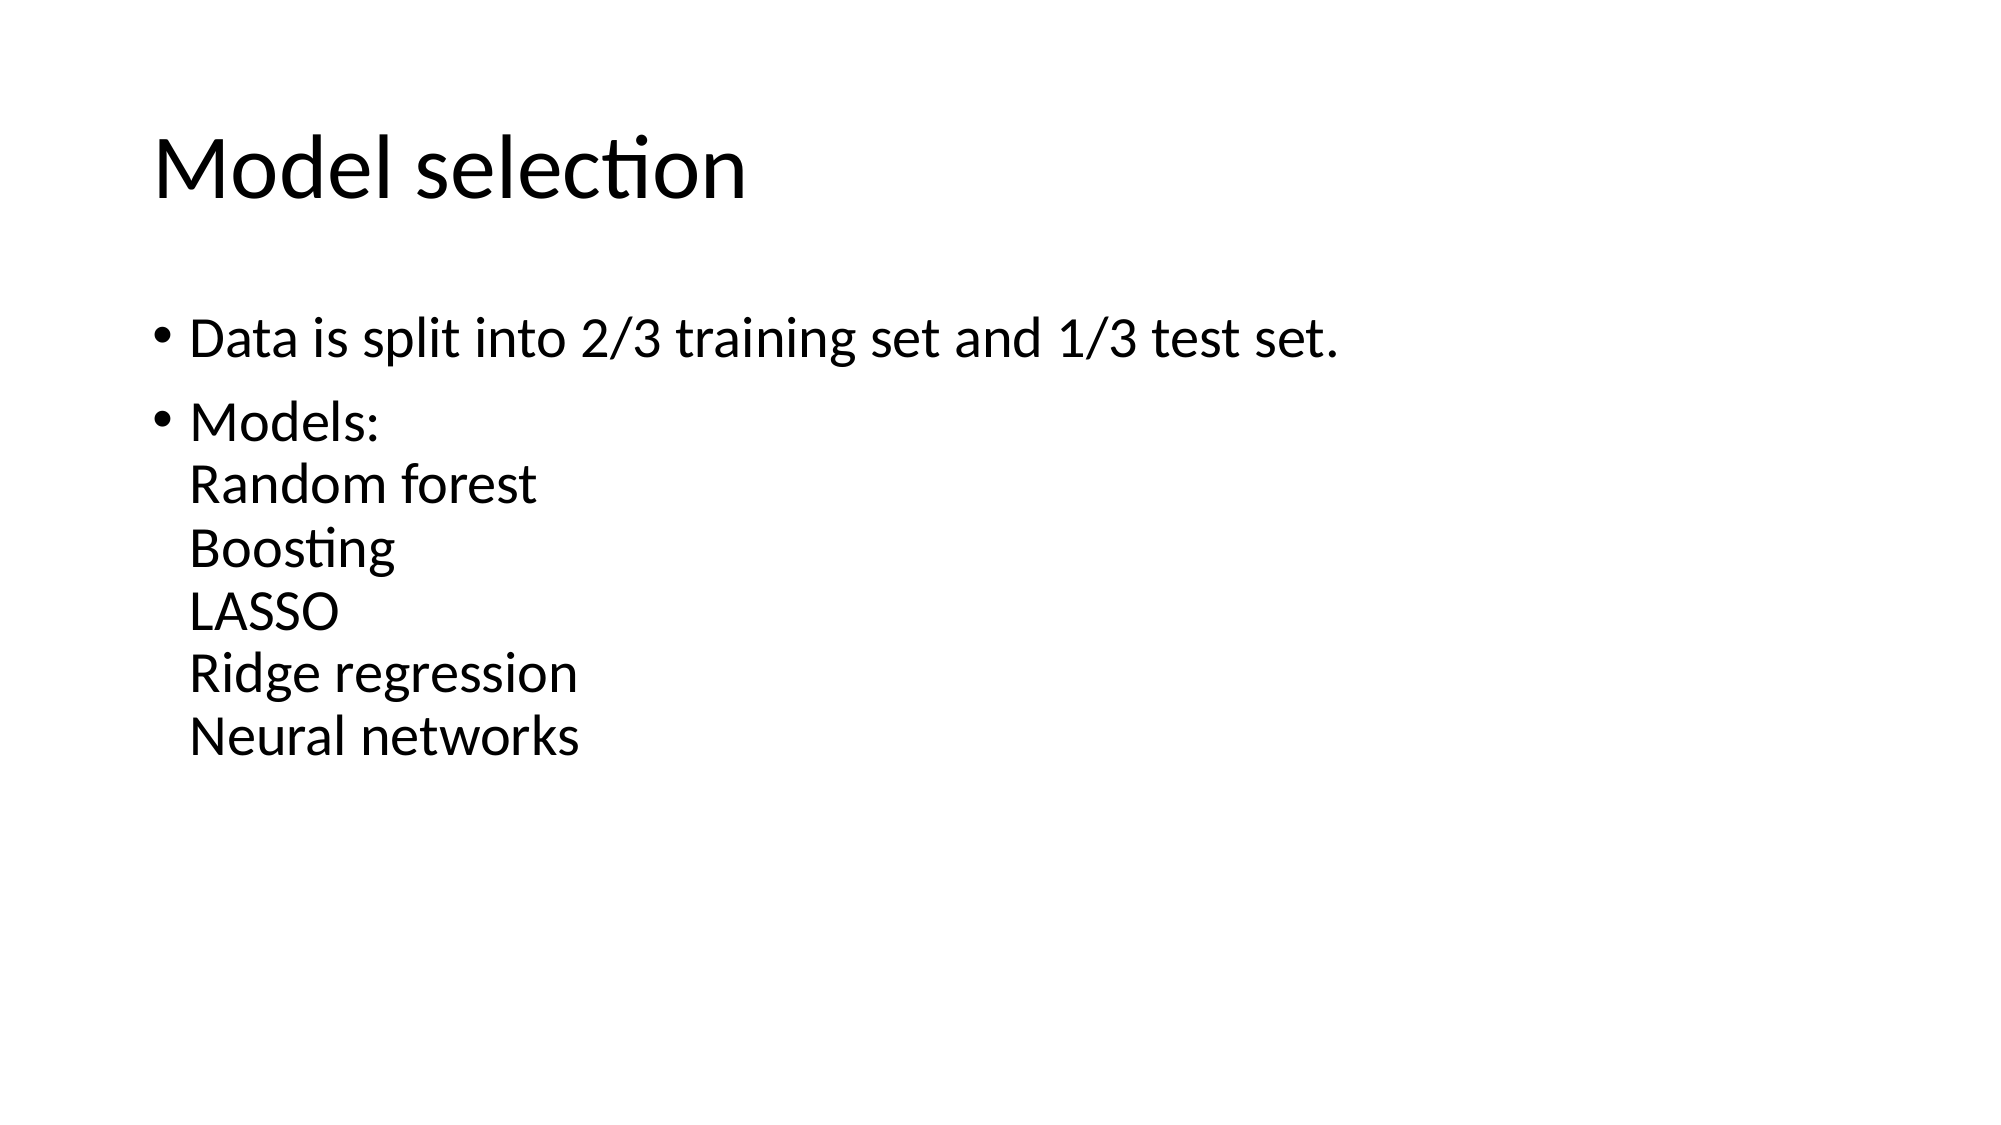

# Model selection
Data is split into 2/3 training set and 1/3 test set.
Models:
Random forest
Boosting
LASSO
Ridge regression
Neural networks